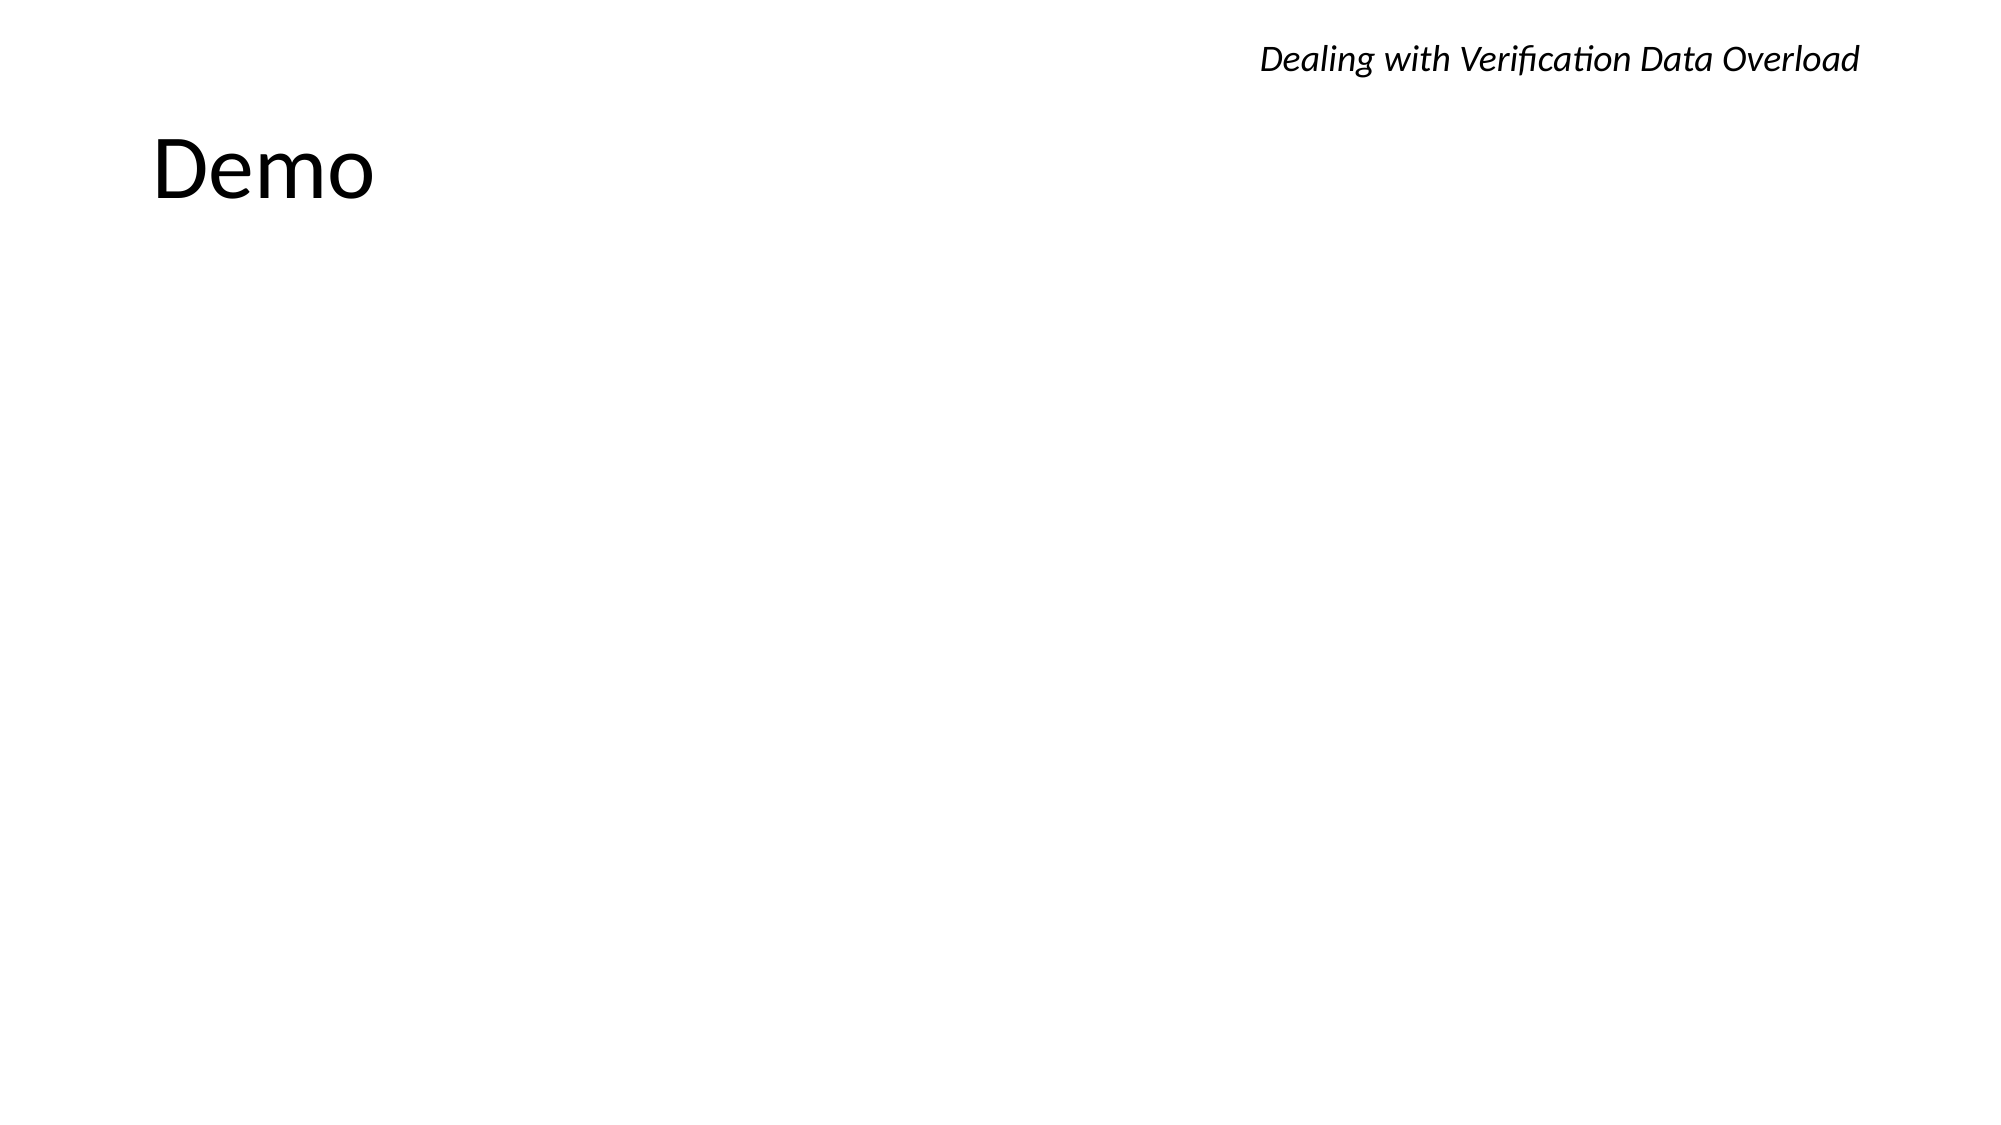

Dealing with Verification Data Overload
# Demo